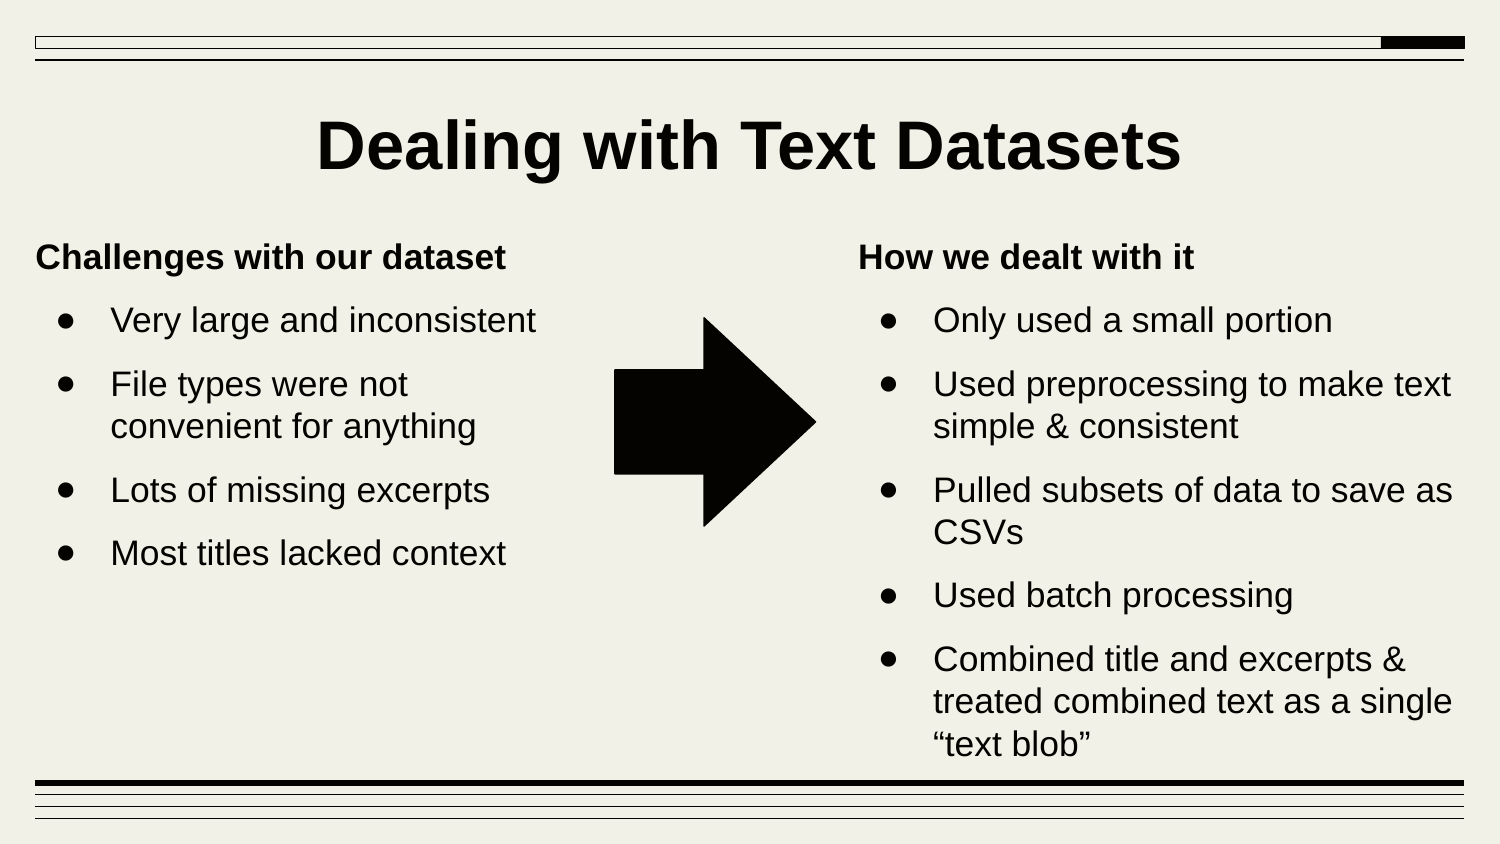

# Dealing with Text Datasets
Challenges with our dataset
Very large and inconsistent
File types were not convenient for anything
Lots of missing excerpts
Most titles lacked context
How we dealt with it
Only used a small portion
Used preprocessing to make text simple & consistent
Pulled subsets of data to save as CSVs
Used batch processing
Combined title and excerpts & treated combined text as a single “text blob”